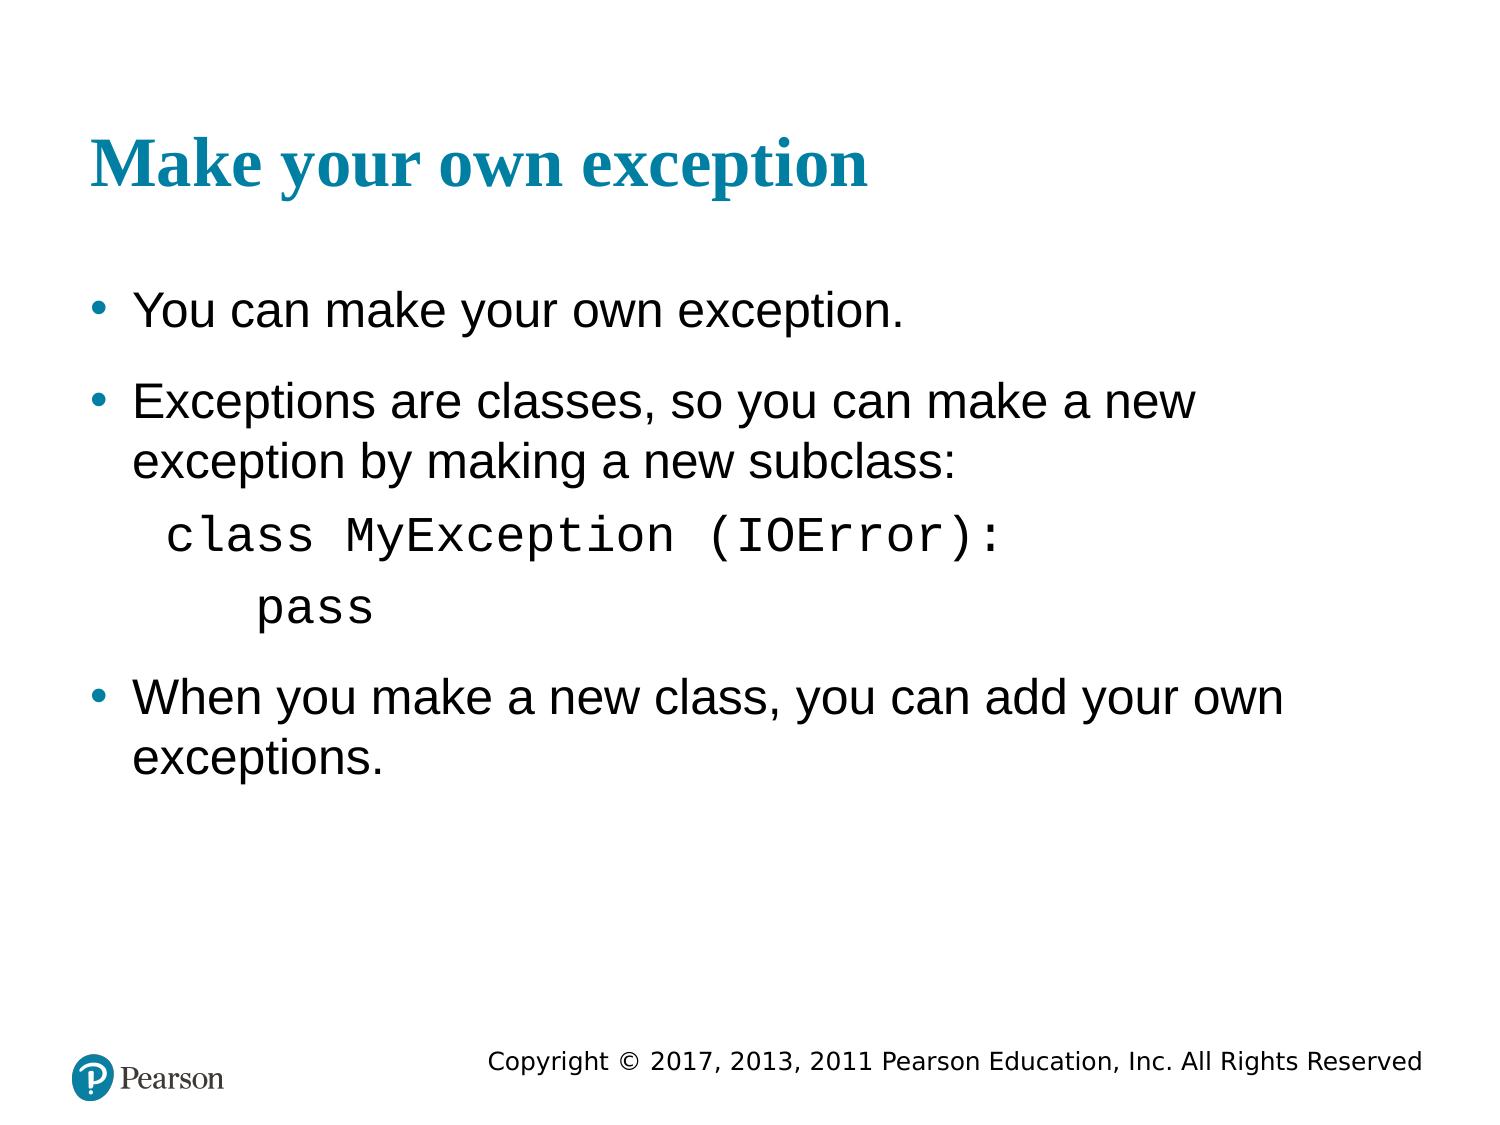

# Make your own exception
You can make your own exception.
Exceptions are classes, so you can make a new exception by making a new subclass:
class MyException (IOError):
   pass
When you make a new class, you can add your own exceptions.